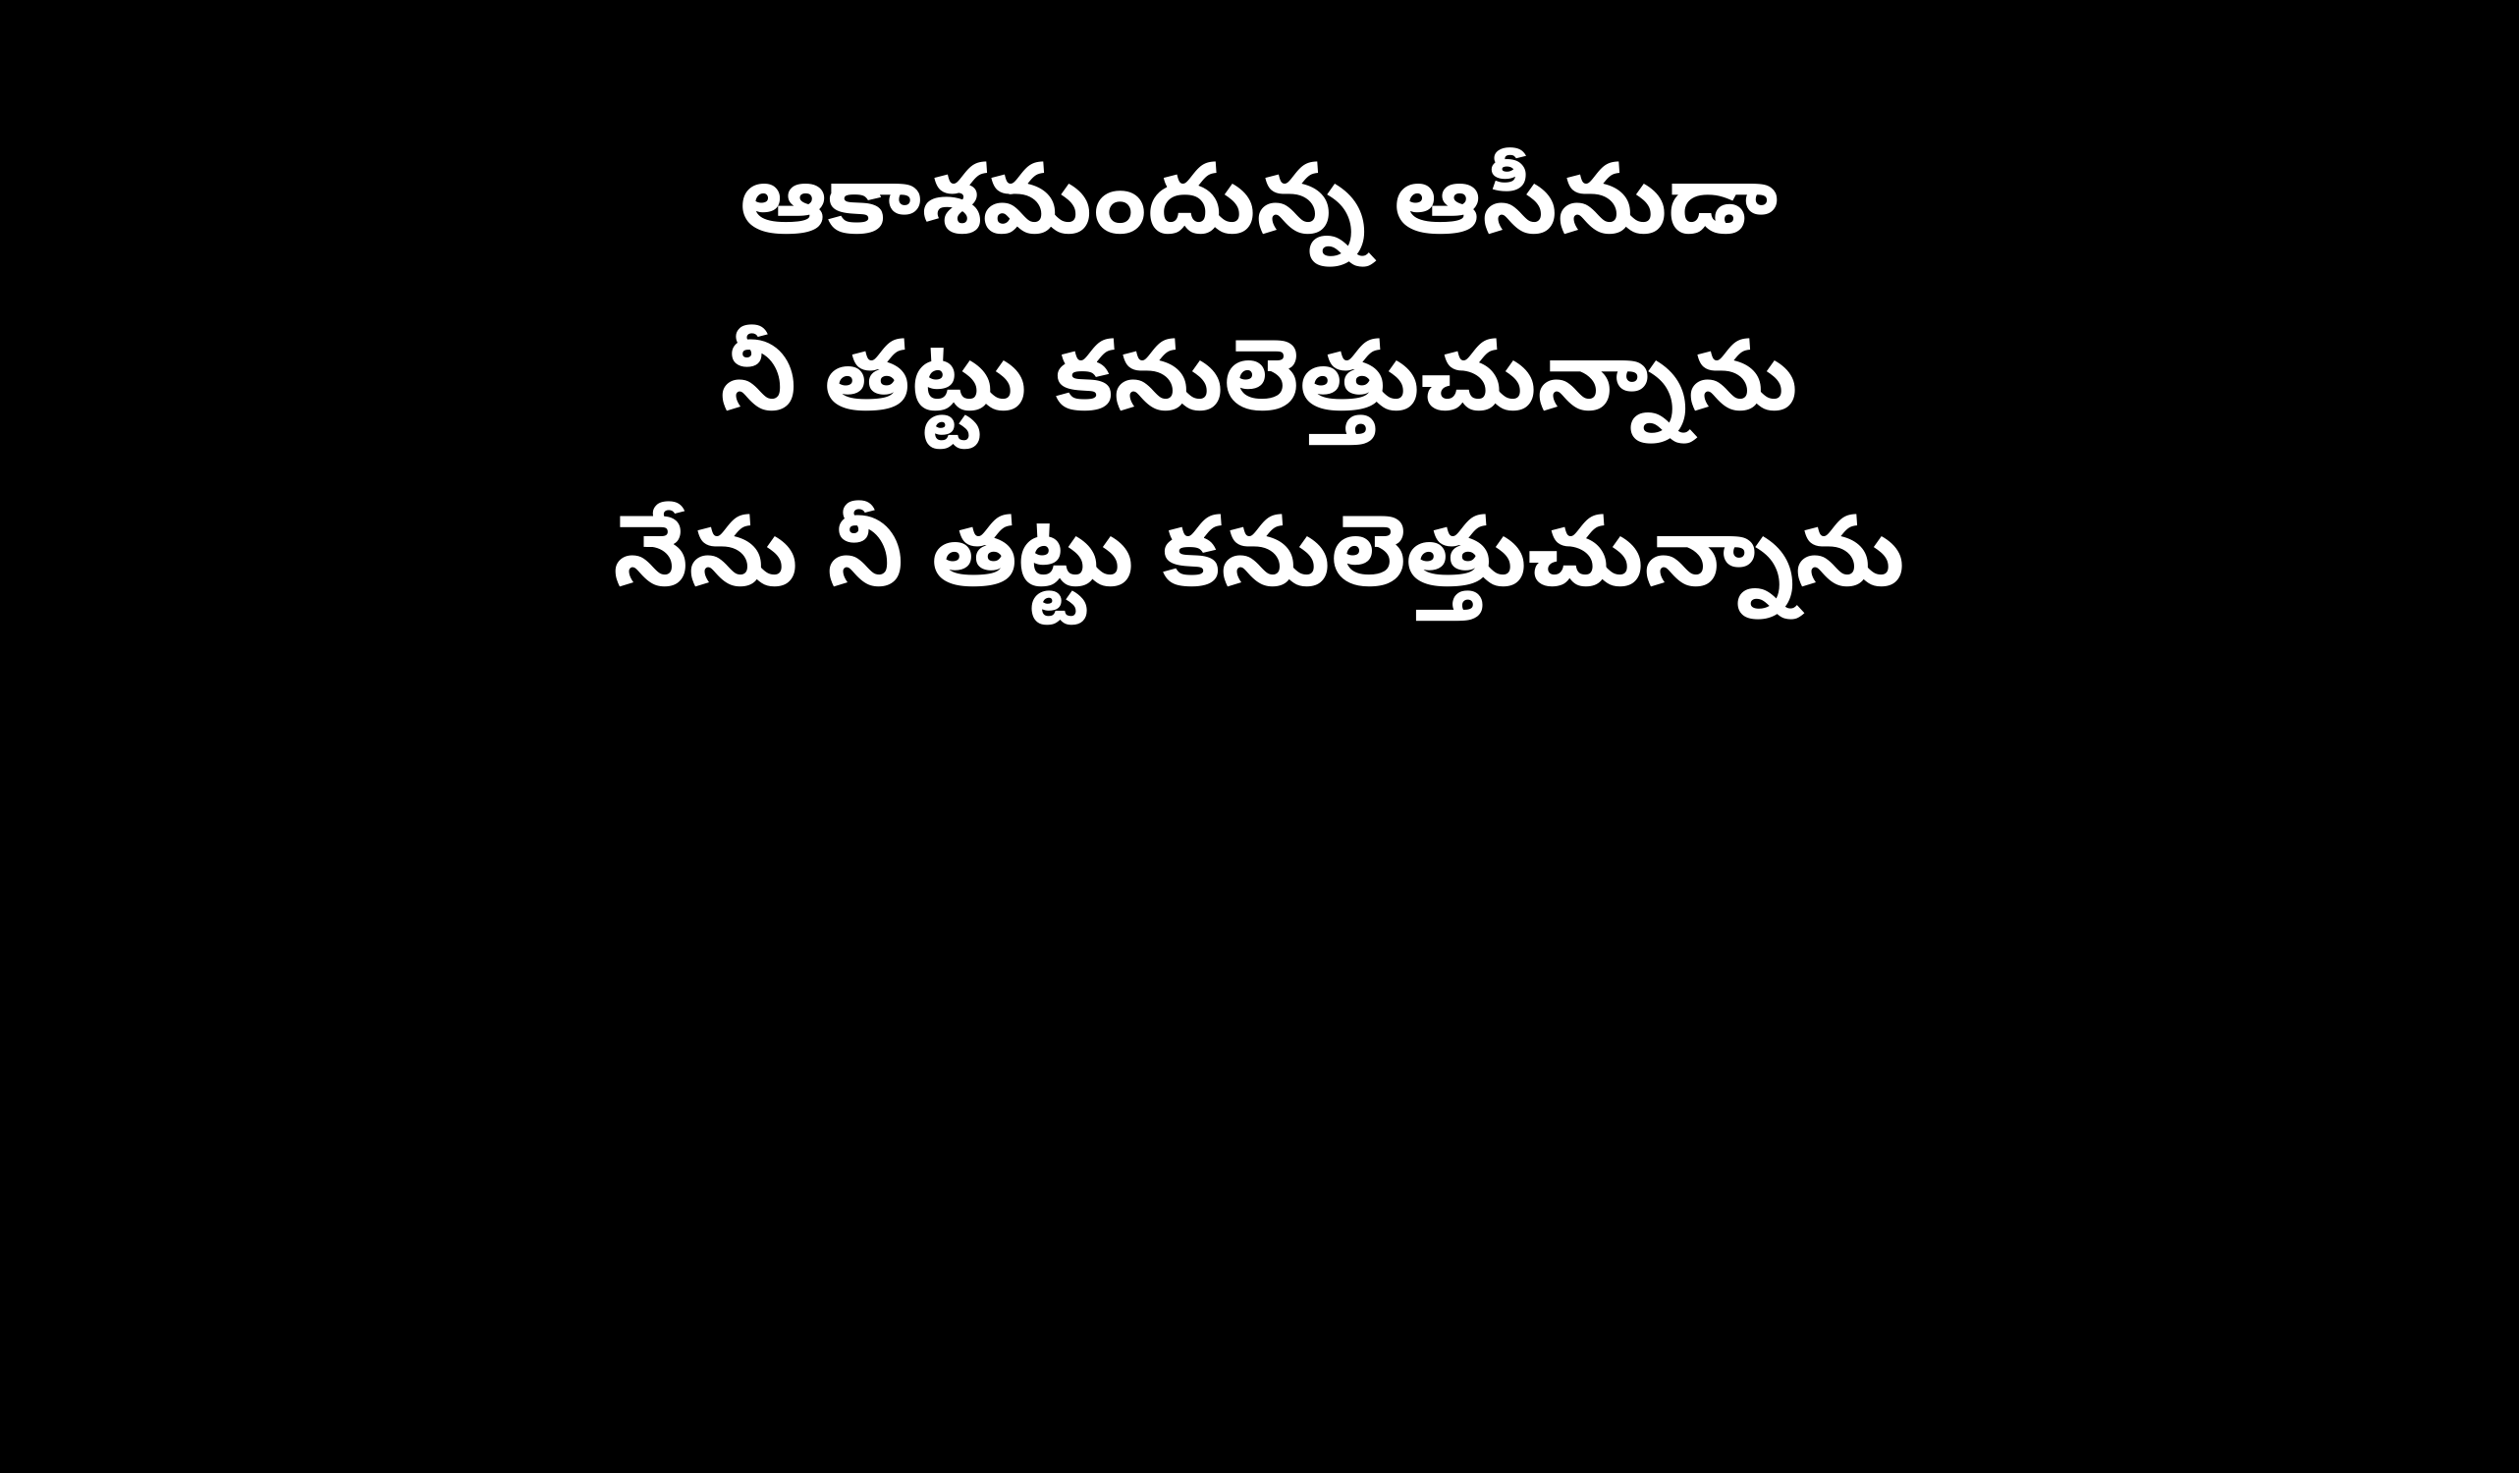

ఆకాశమందున్న ఆసీనుడా
నీ తట్టు కనులెత్తుచున్నాను
నేను నీ తట్టు కనులెత్తుచున్నాను